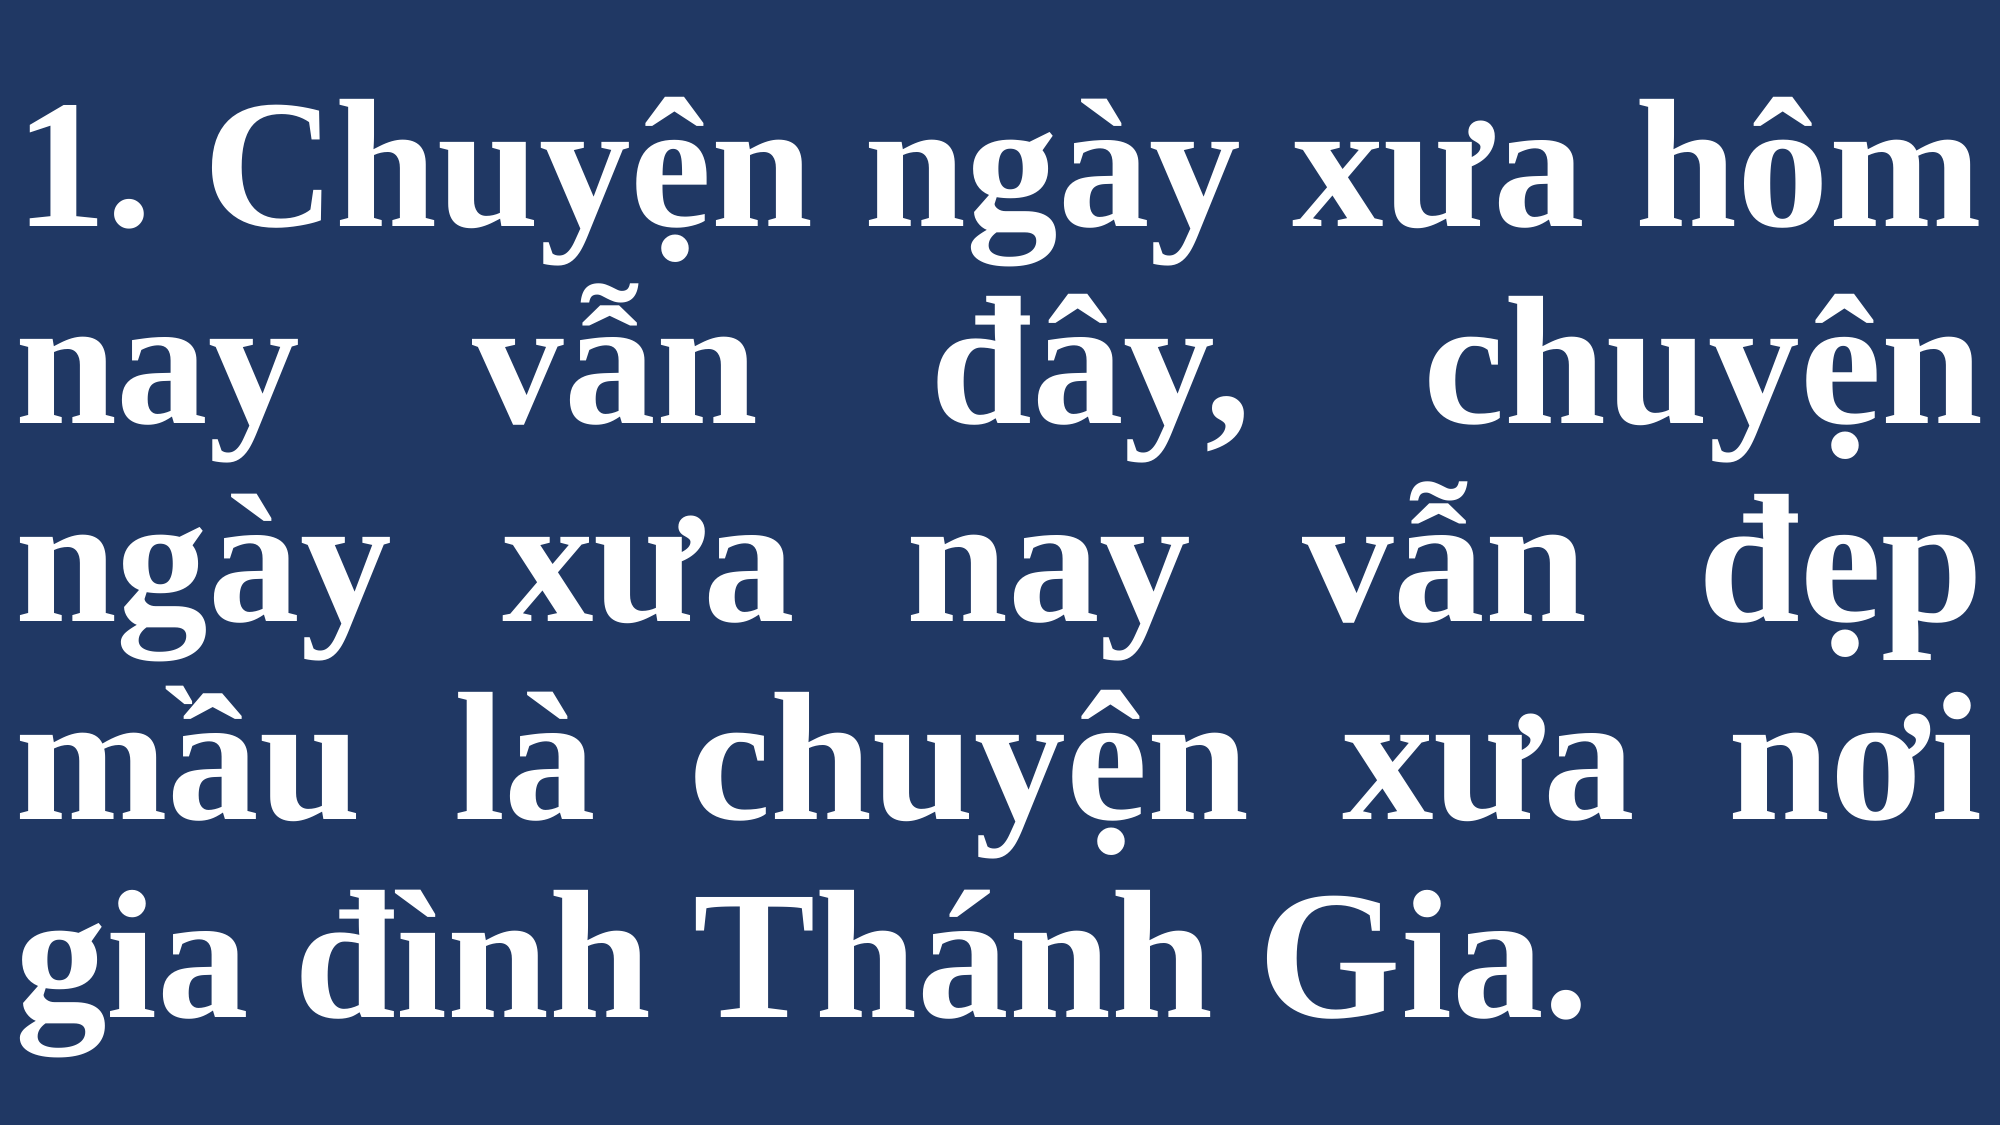

# 1. Chuyện ngày xưa hôm nay vẫn đây, chuyện ngày xưa nay vẫn đẹp mầu là chuyện xưa nơi gia đình Thánh Gia.